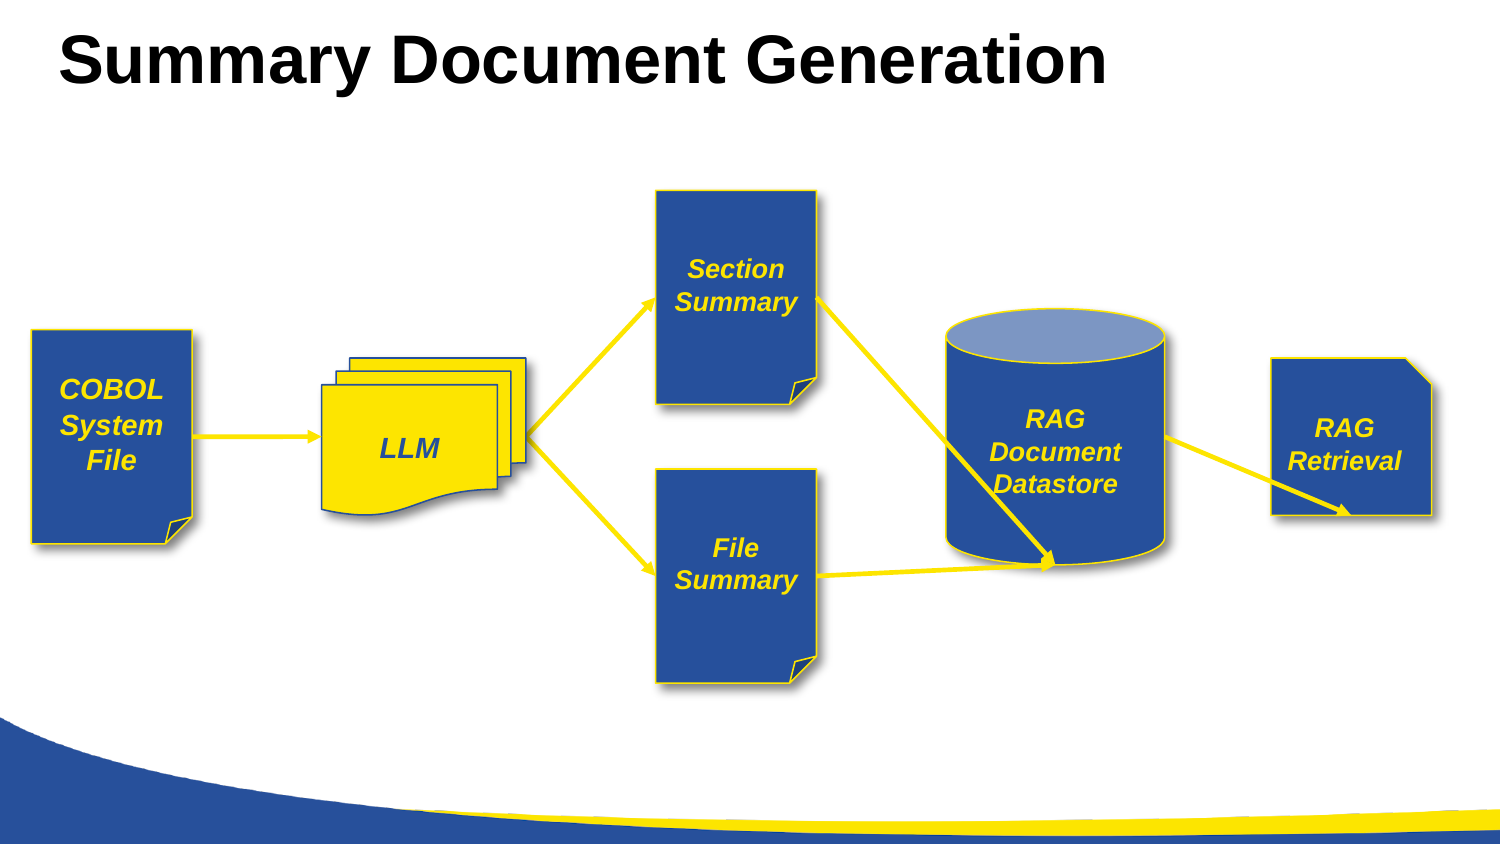

Summary Document Generation
Section Summary
RAG Document Datastore
COBOL
System
File
LLM
RAG Retrieval
File Summary